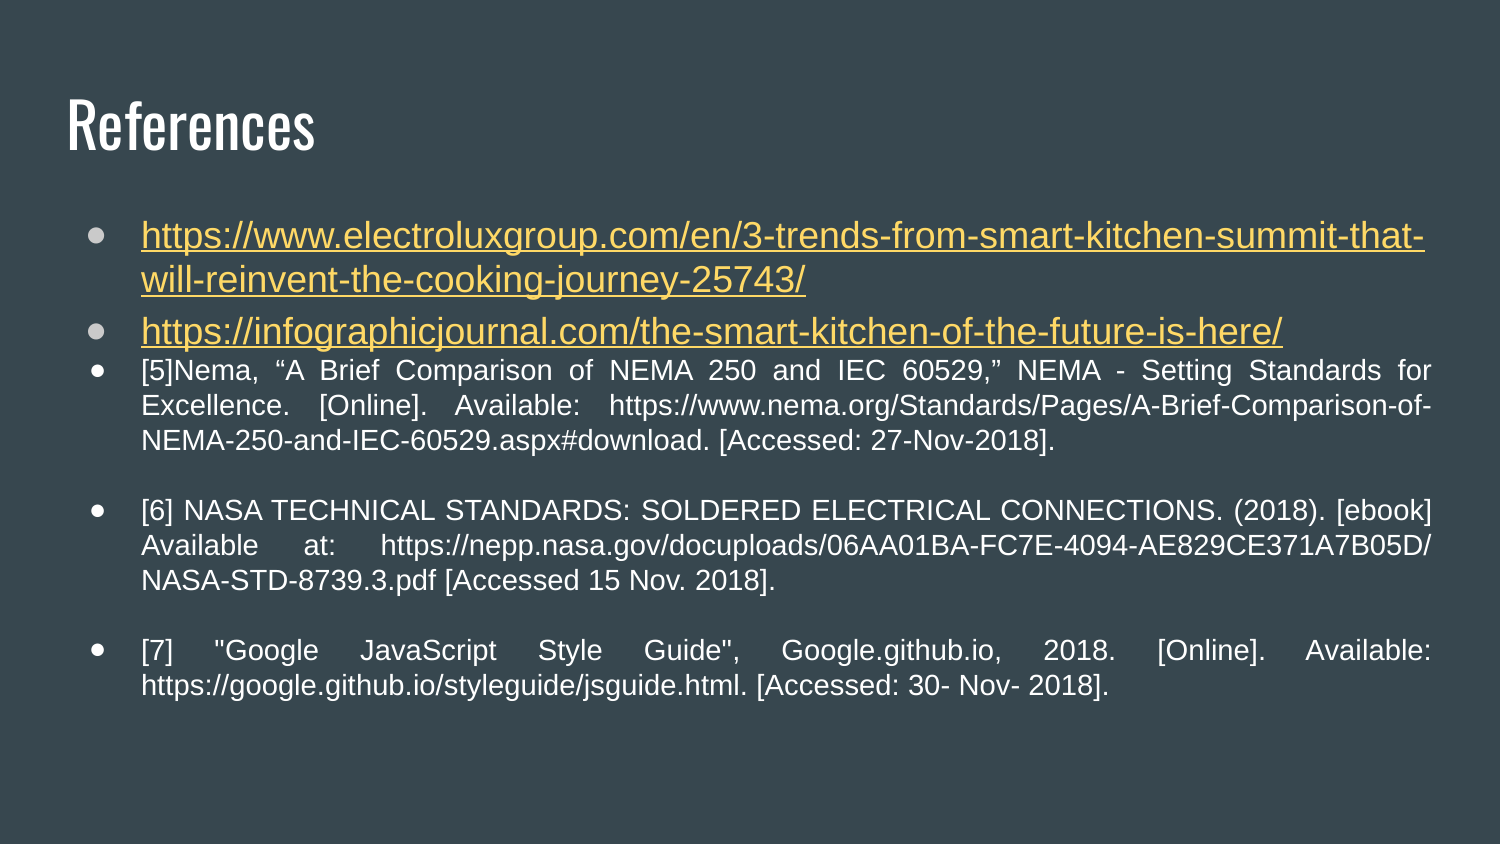

# References
https://www.electroluxgroup.com/en/3-trends-from-smart-kitchen-summit-that-will-reinvent-the-cooking-journey-25743/
https://infographicjournal.com/the-smart-kitchen-of-the-future-is-here/
[5]Nema, “A Brief Comparison of NEMA 250 and IEC 60529,” NEMA - Setting Standards for Excellence. [Online]. Available: https://www.nema.org/Standards/Pages/A-Brief-Comparison-of-NEMA-250-and-IEC-60529.aspx#download. [Accessed: 27-Nov-2018].

[6] NASA TECHNICAL STANDARDS: SOLDERED ELECTRICAL CONNECTIONS. (2018). [ebook] Available at: https://nepp.nasa.gov/docuploads/06AA01BA-FC7E-4094-AE829CE371A7B05D/NASA-STD-8739.3.pdf [Accessed 15 Nov. 2018].

[7] "Google JavaScript Style Guide", Google.github.io, 2018. [Online]. Available: https://google.github.io/styleguide/jsguide.html. [Accessed: 30- Nov- 2018].